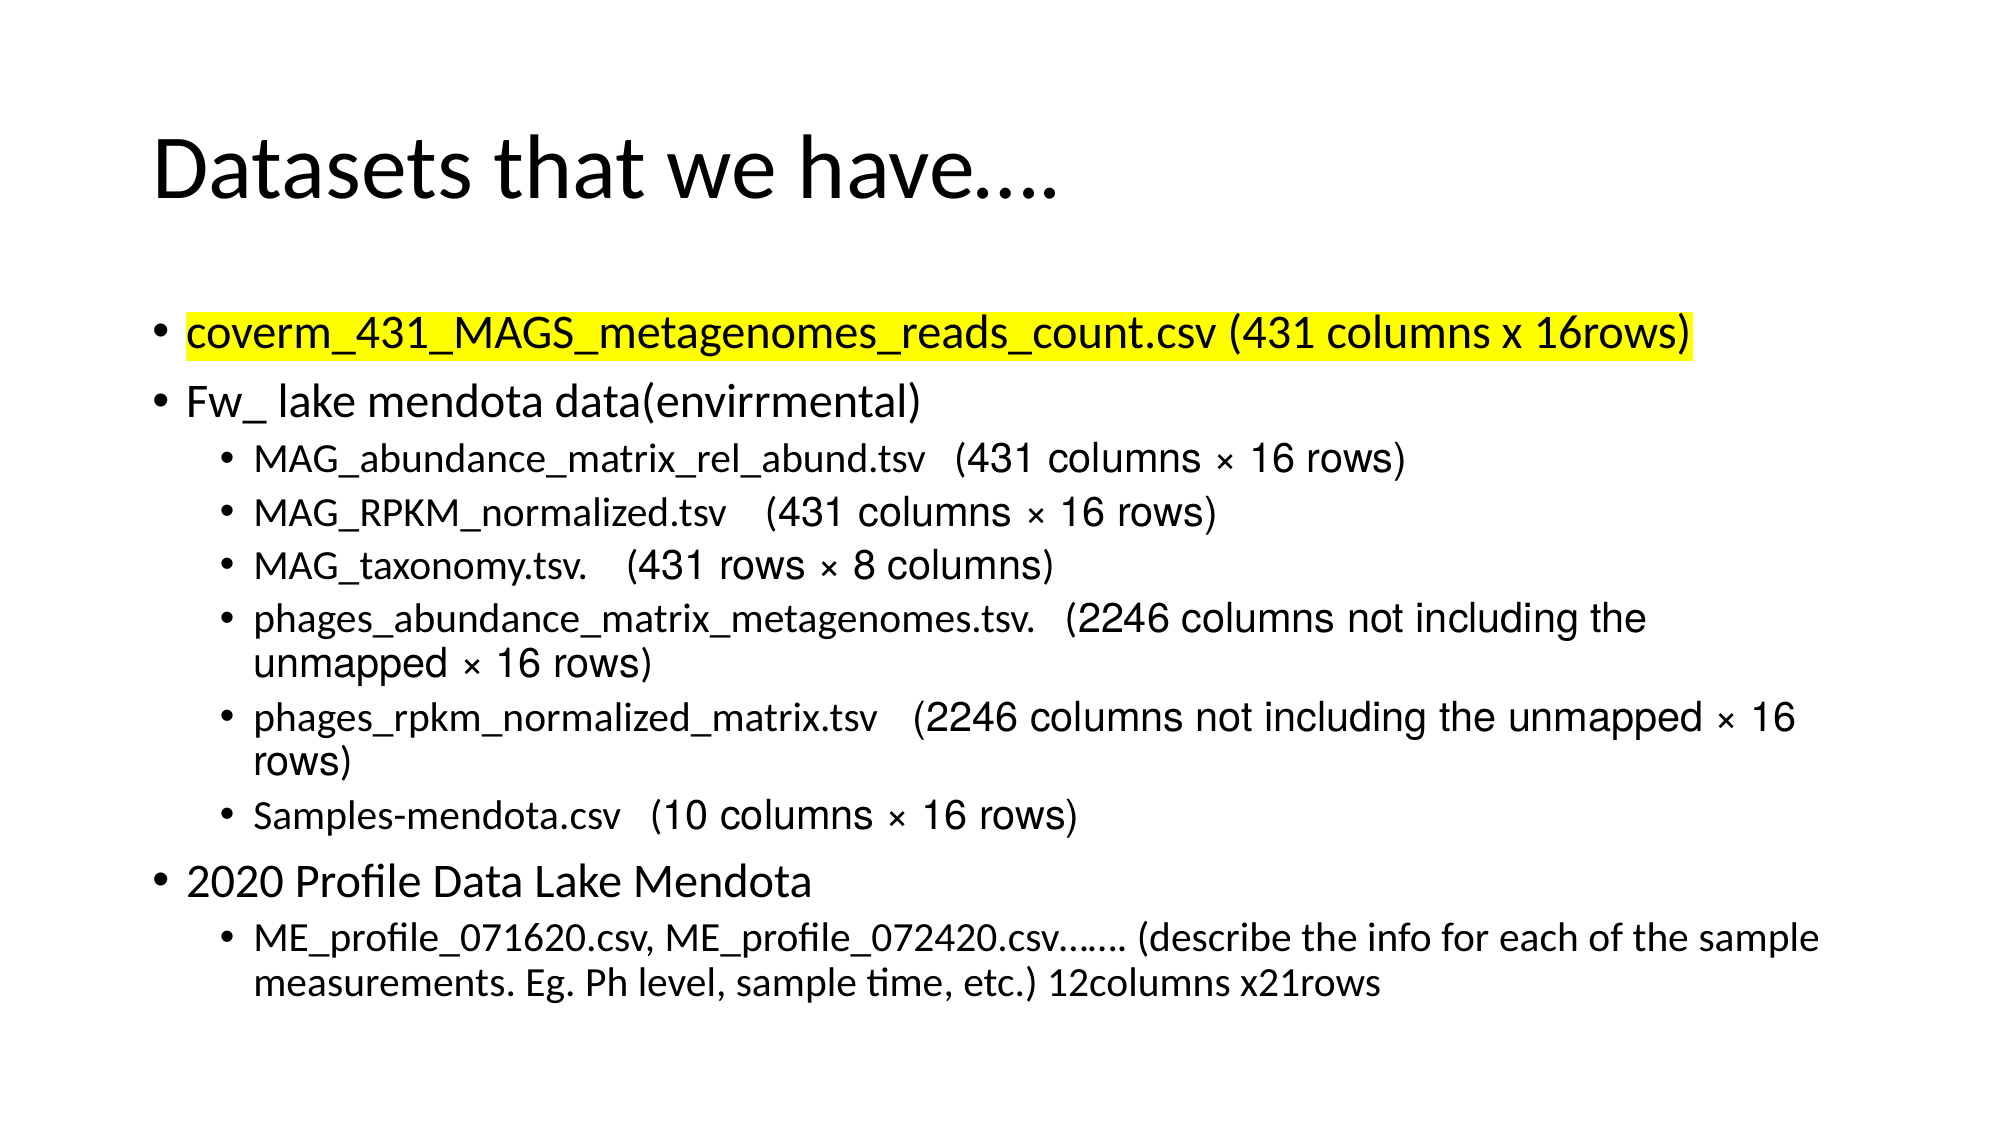

# Datasets that we have….
coverm_431_MAGS_metagenomes_reads_count.csv (431 columns x 16rows)
Fw_ lake mendota data(envirrmental)
MAG_abundance_matrix_rel_abund.tsv   (431 columns × 16 rows)
MAG_RPKM_normalized.tsv    (431 columns × 16 rows)
MAG_taxonomy.tsv.    (431 rows × 8 columns)
phages_abundance_matrix_metagenomes.tsv.   (2246 columns not including the unmapped × 16 rows)
phages_rpkm_normalized_matrix.tsv   (2246 columns not including the unmapped × 16 rows)
Samples-mendota.csv   (10 columns × 16 rows)
2020 Profile Data Lake Mendota
ME_profile_071620.csv, ME_profile_072420.csv……. (describe the info for each of the sample measurements. Eg. Ph level, sample time, etc.) 12columns x21rows